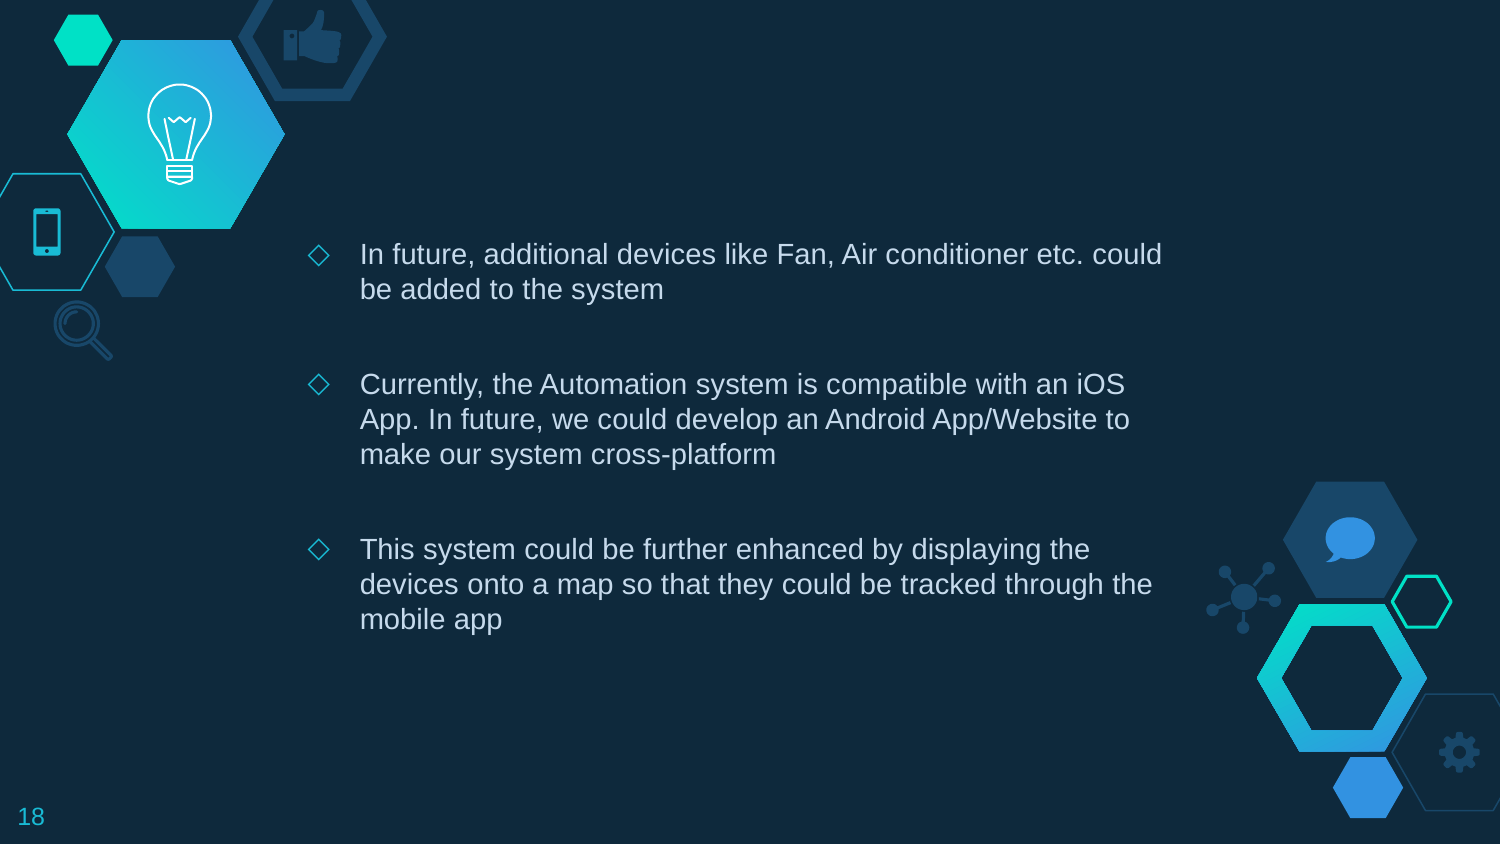

In future, additional devices like Fan, Air conditioner etc. could be added to the system

Currently, the Automation system is compatible with an iOS App. In future, we could develop an Android App/Website to make our system cross-platform

This system could be further enhanced by displaying the devices onto a map so that they could be tracked through the mobile app

18